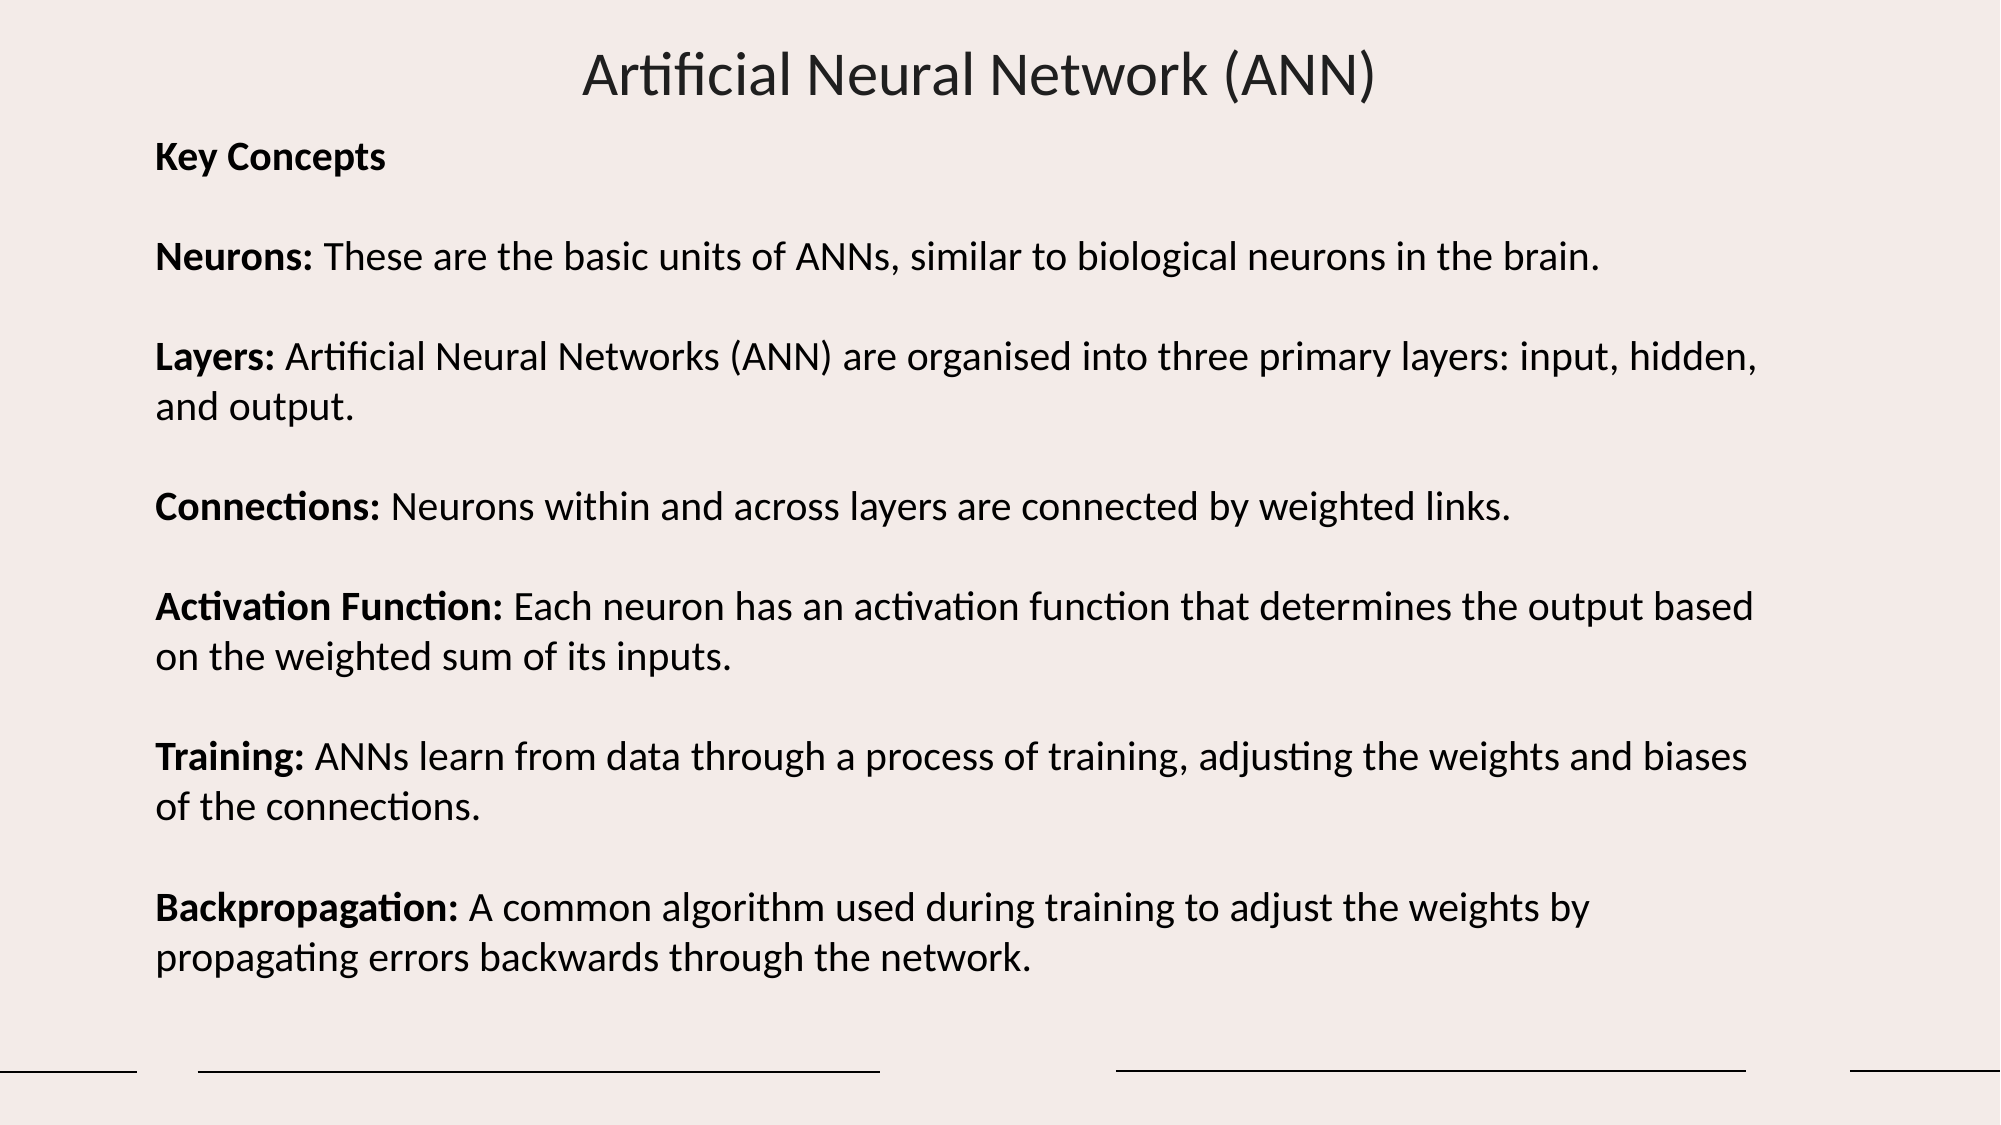

Artificial Neural Network (ANN)
Key Concepts

Neurons: These are the basic units of ANNs, similar to biological neurons in the brain.

Layers: Artificial Neural Networks (ANN) are organised into three primary layers: input, hidden, and output.

Connections: Neurons within and across layers are connected by weighted links.

Activation Function: Each neuron has an activation function that determines the output based on the weighted sum of its inputs.

Training: ANNs learn from data through a process of training, adjusting the weights and biases of the connections.

Backpropagation: A common algorithm used during training to adjust the weights by propagating errors backwards through the network.